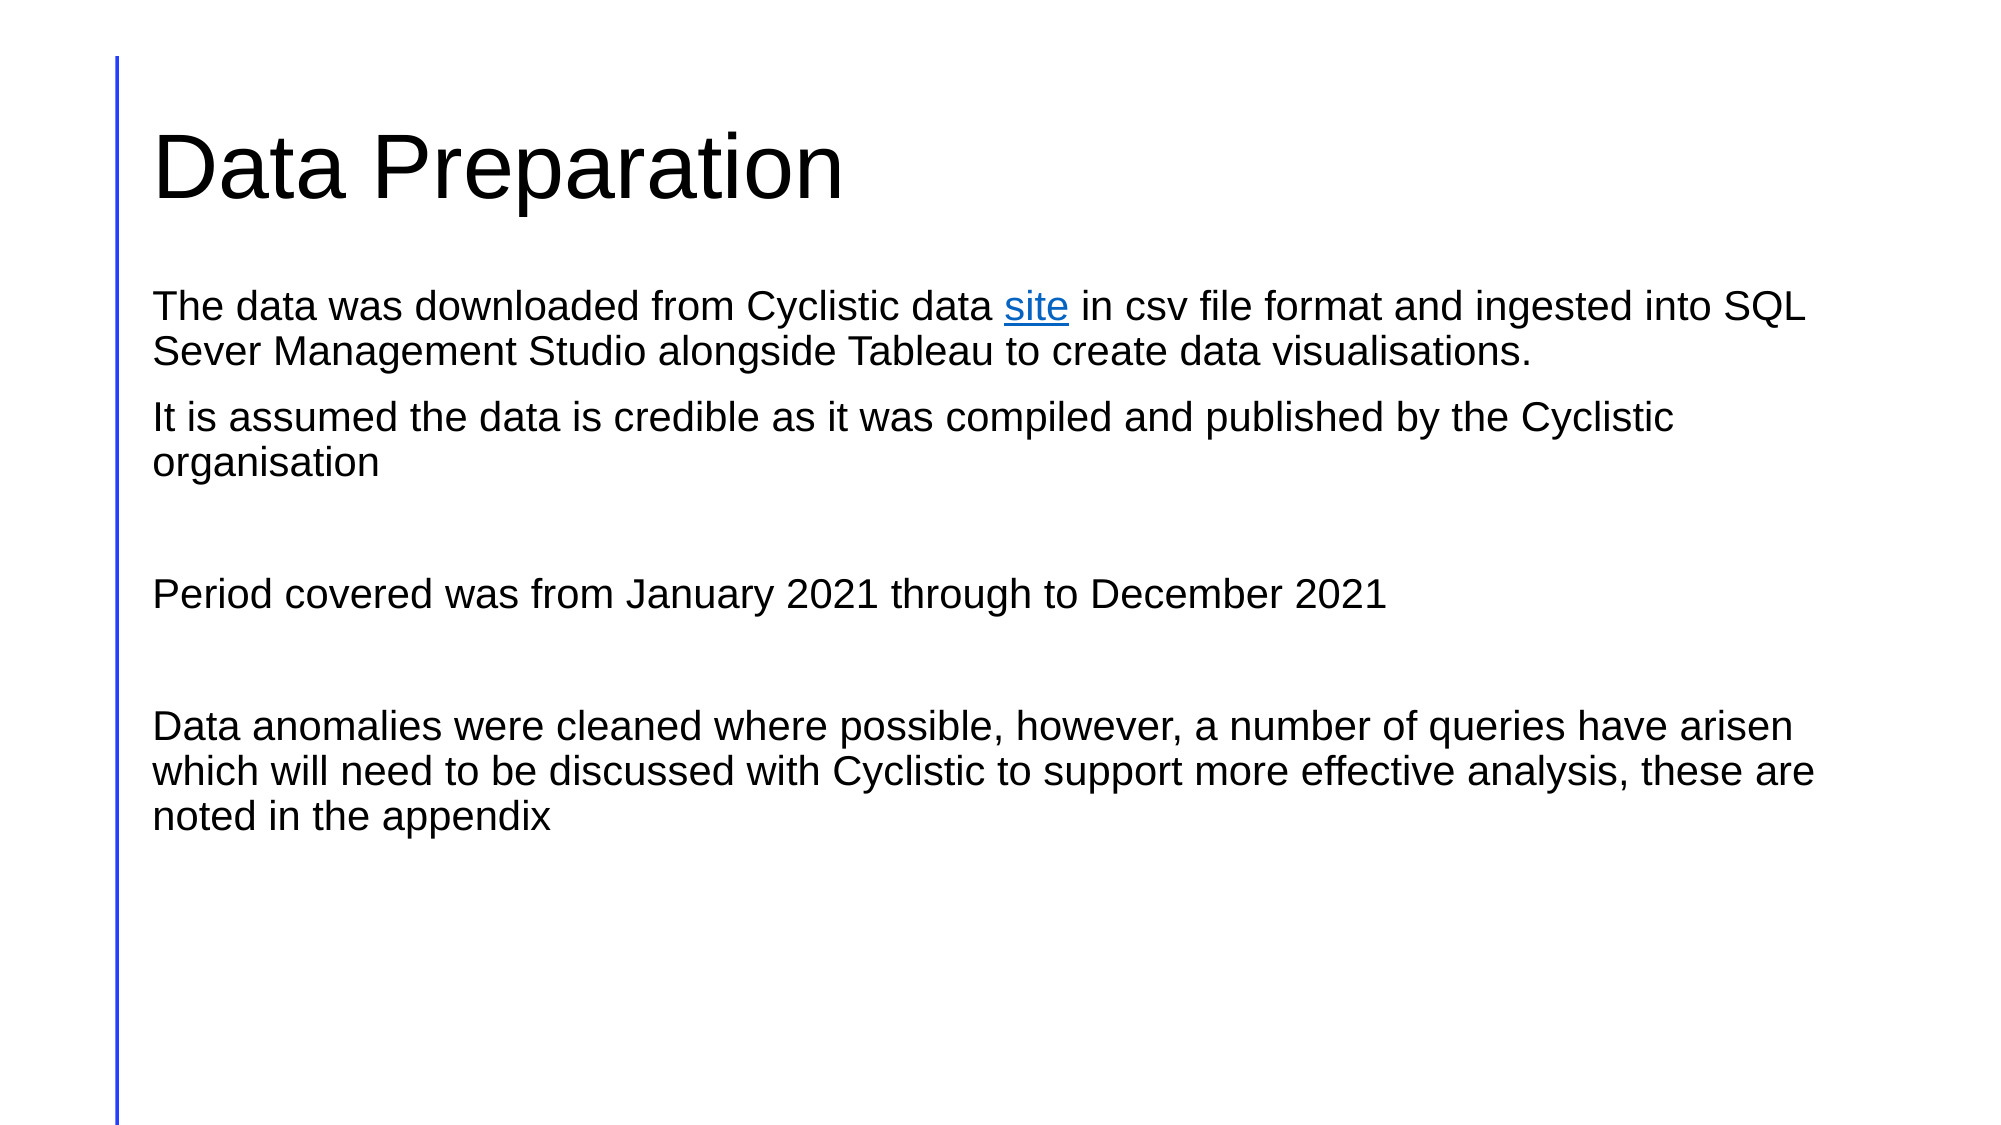

# Data Preparation
The data was downloaded from Cyclistic data site in csv file format and ingested into SQL Sever Management Studio alongside Tableau to create data visualisations.
It is assumed the data is credible as it was compiled and published by the Cyclistic organisation

Period covered was from January 2021 through to December 2021

Data anomalies were cleaned where possible, however, a number of queries have arisen which will need to be discussed with Cyclistic to support more effective analysis, these are noted in the appendix